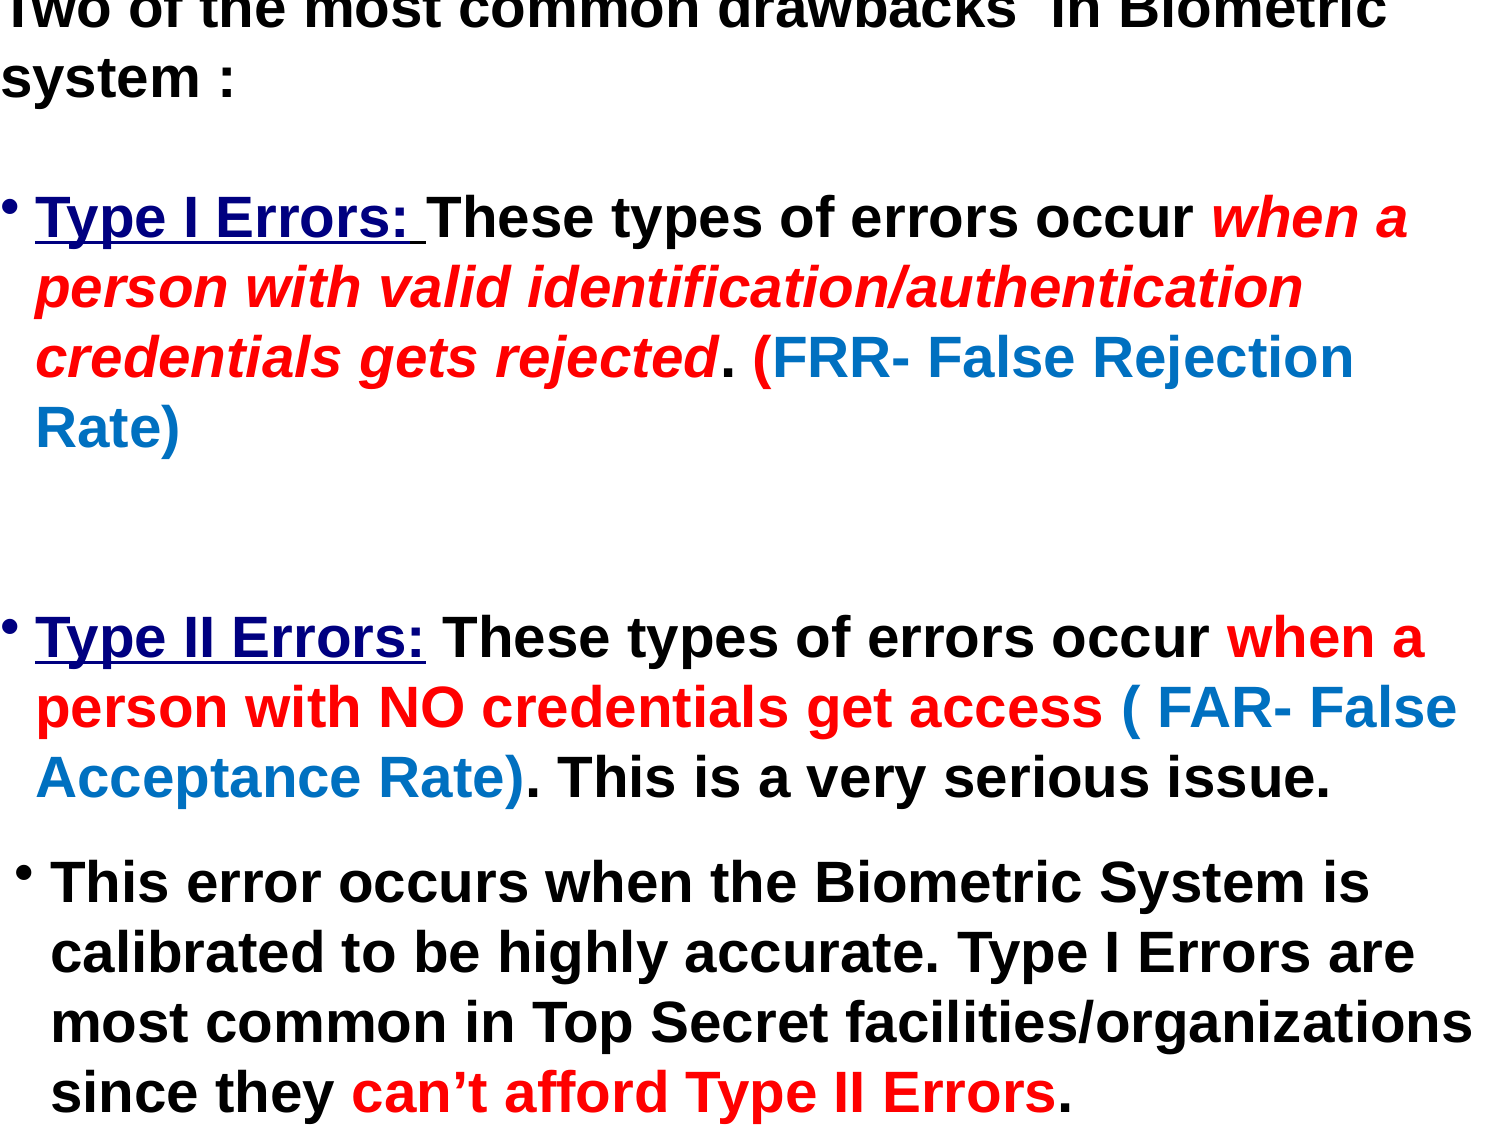

Two of the most common drawbacks  in Biometric system :

Type I Errors: These types of errors occur when a person with valid identification/authentication credentials gets rejected. (FRR- False Rejection Rate)

Type II Errors: These types of errors occur when a person with NO credentials get access ( FAR- False Acceptance Rate). This is a very serious issue.

This error occurs when the Biometric System is calibrated to be highly accurate. Type I Errors are most common in Top Secret facilities/organizations since they can’t afford Type II Errors.